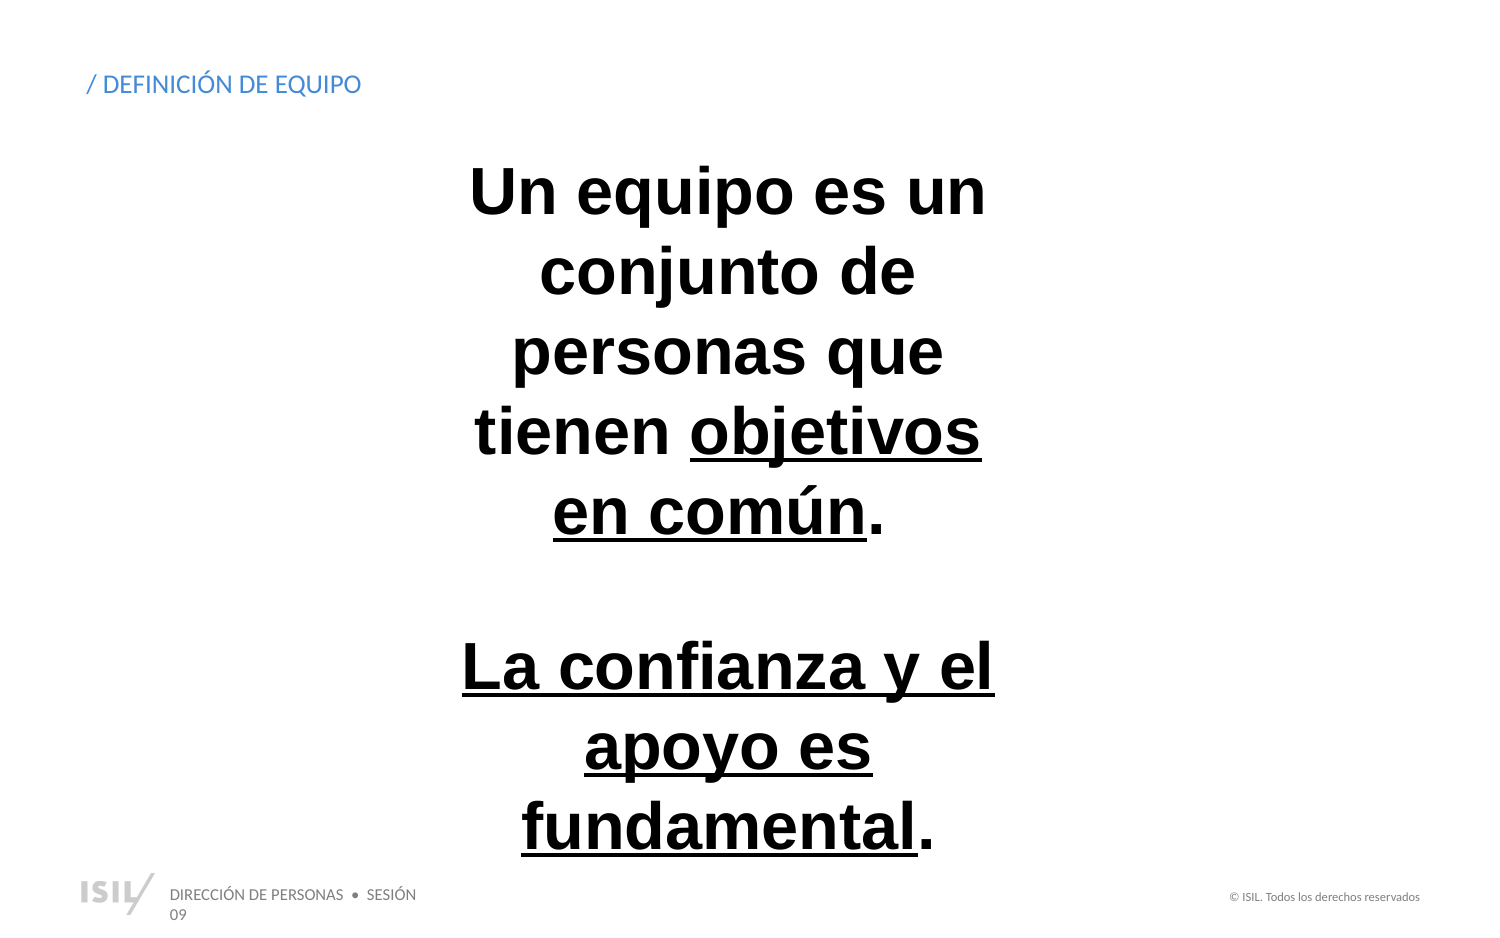

/ DEFINICIÓN DE EQUIPO
Un equipo es un conjunto de personas que tienen objetivos en común.

La confianza y el apoyo es fundamental.